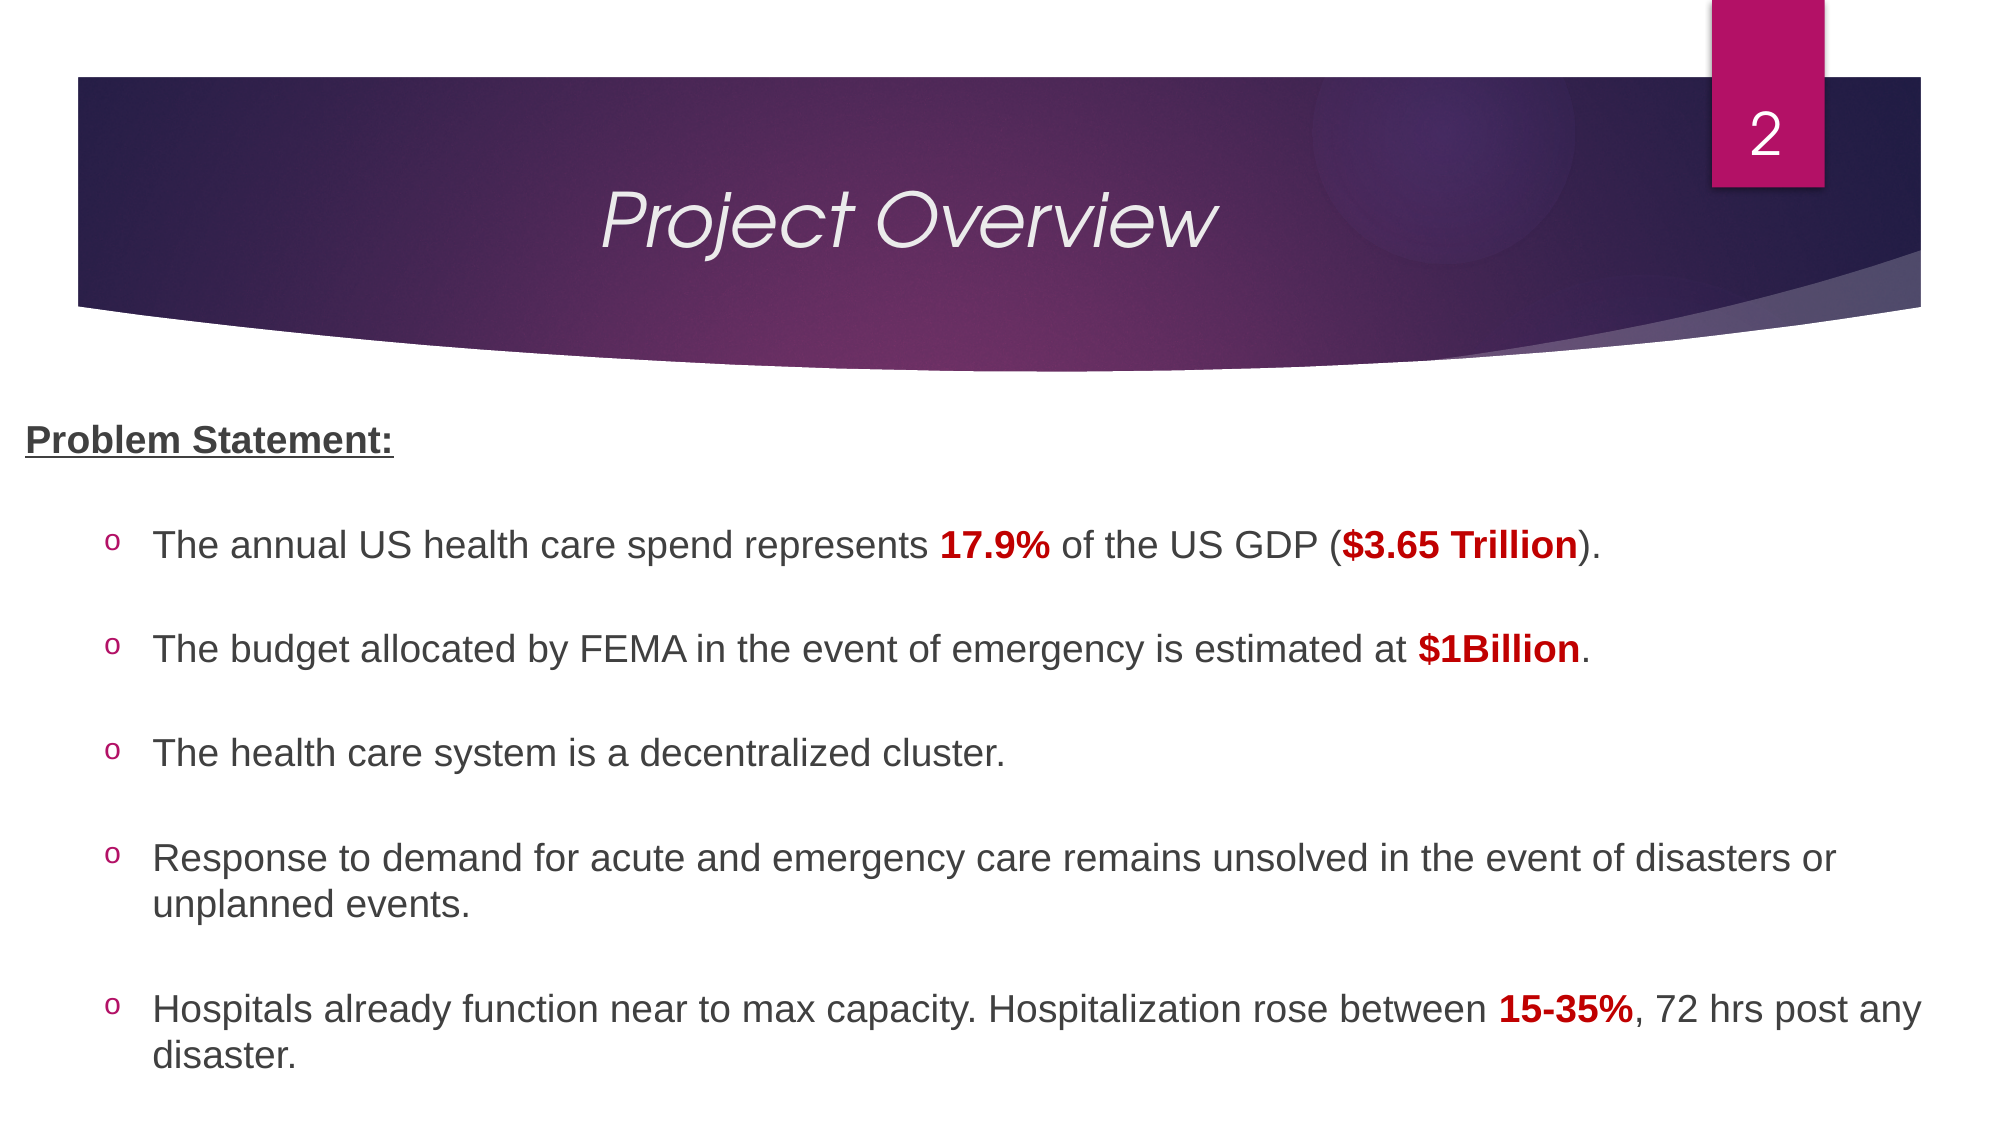

2
# Project Overview

Problem Statement:

The annual US health care spend represents 17.9% of the US GDP ($3.65 Trillion).

The budget allocated by FEMA in the event of emergency is estimated at $1Billion.

The health care system is a decentralized cluster.

Response to demand for acute and emergency care remains unsolved in the event of disasters or unplanned events.

Hospitals already function near to max capacity. Hospitalization rose between 15-35%, 72 hrs post any disaster.